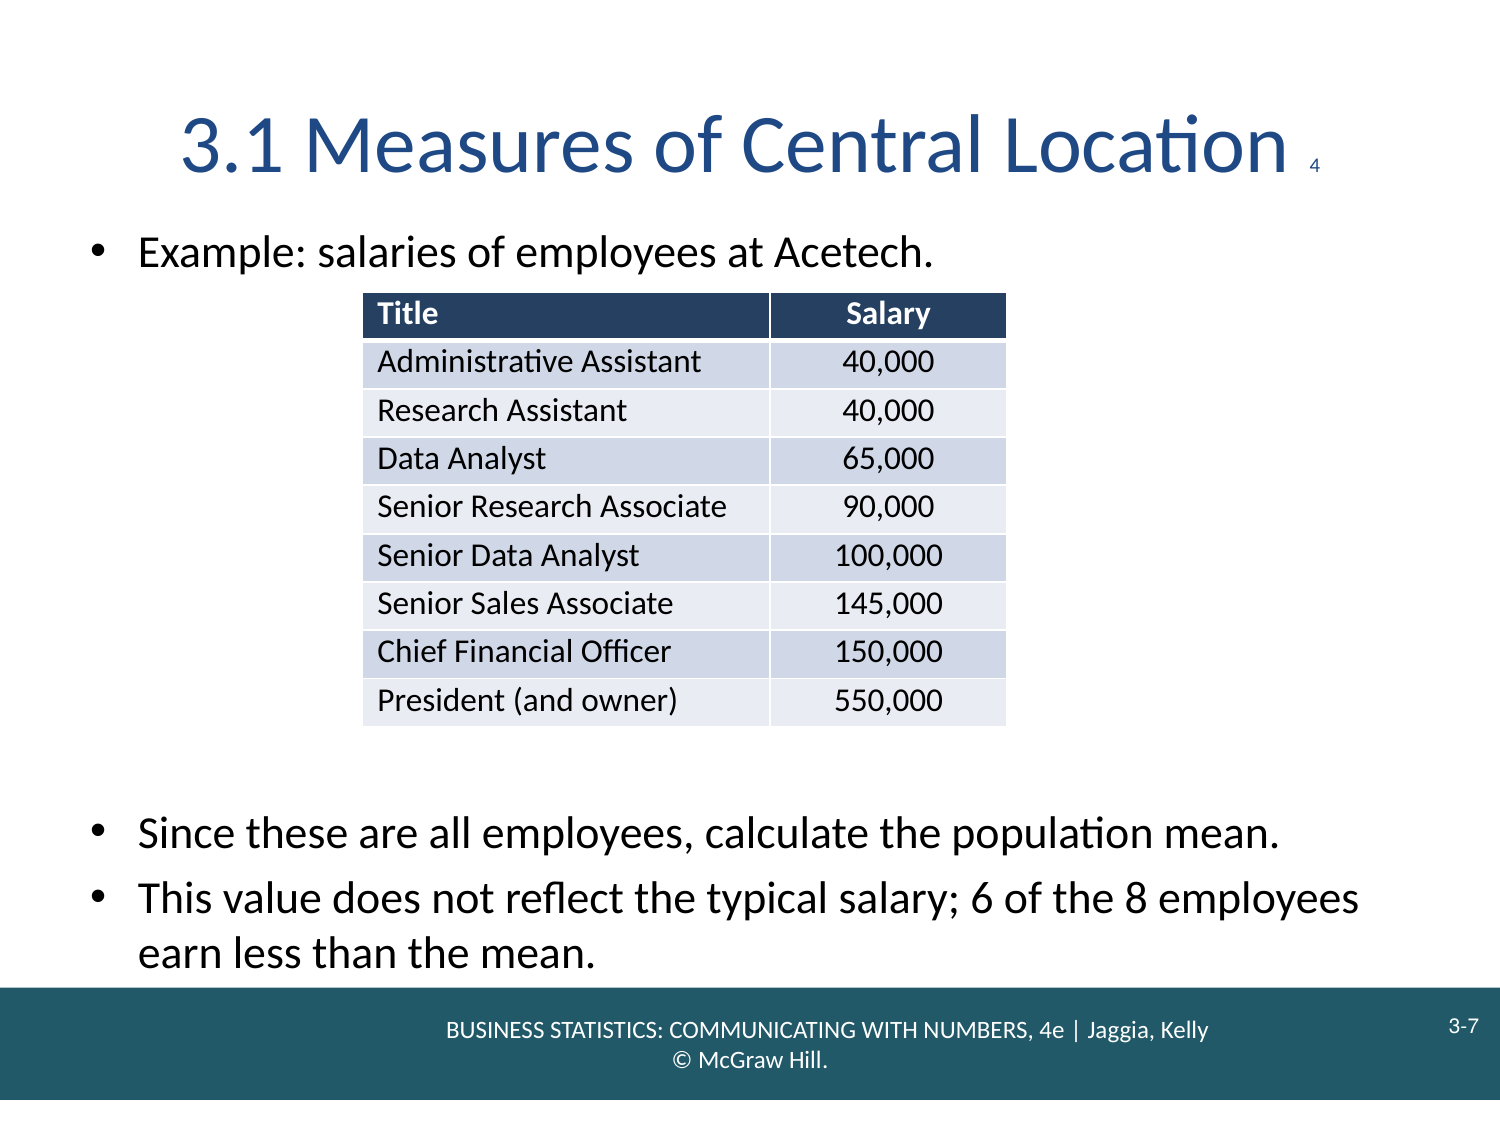

# 3.1 Measures of Central Location 4
Example: salaries of employees at Acetech.
| Title | Salary |
| --- | --- |
| Administrative Assistant | 40,000 |
| Research Assistant | 40,000 |
| Data Analyst | 65,000 |
| Senior Research Associate | 90,000 |
| Senior Data Analyst | 100,000 |
| Senior Sales Associate | 145,000 |
| Chief Financial Officer | 150,000 |
| President (and owner) | 550,000 |
Since these are all employees, calculate the population mean.
This value does not reflect the typical salary; 6 of the 8 employees earn less than the mean.